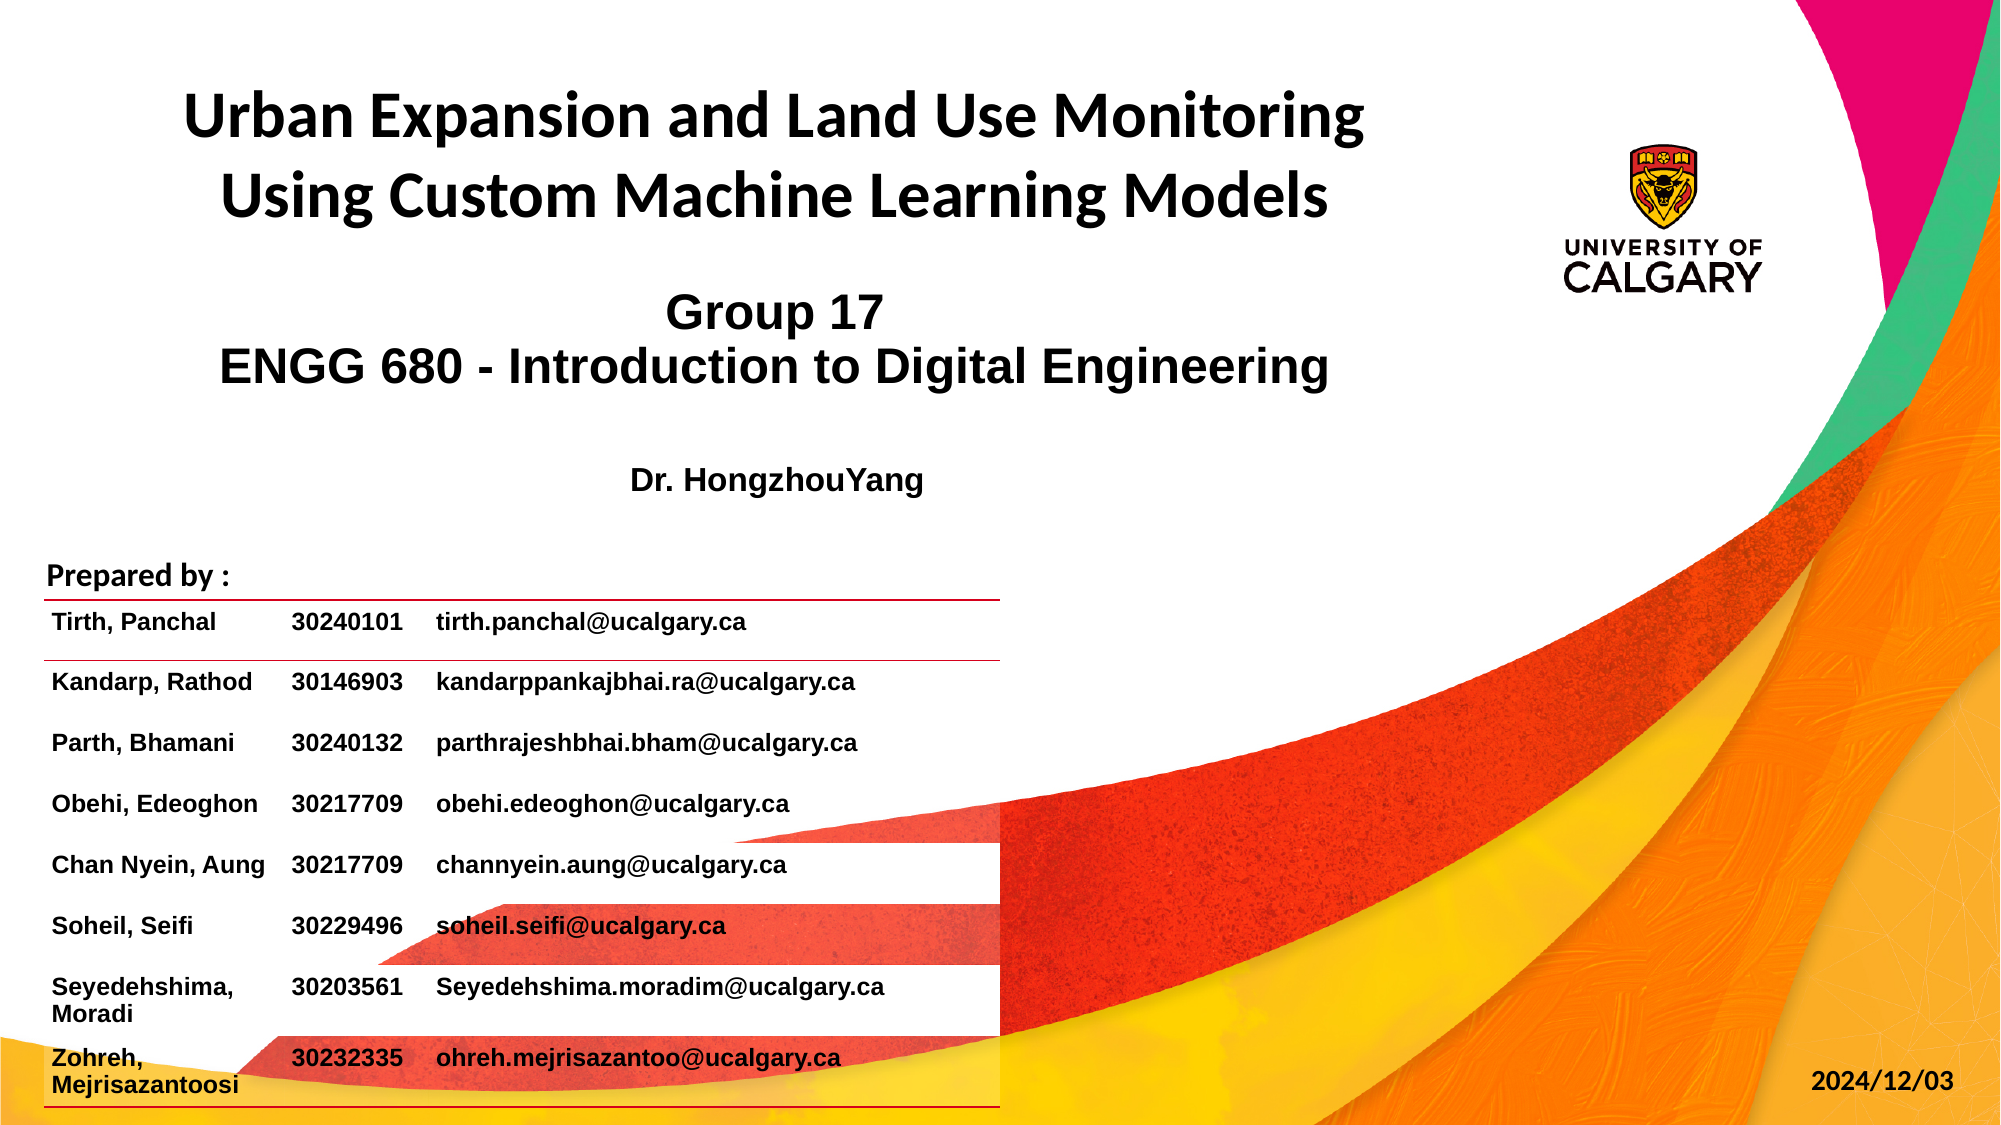

# Urban Expansion and Land Use Monitoring Using Custom Machine Learning Models
Group 17
ENGG 680 - Introduction to Digital Engineering

 Dr. HongzhouYang

Prepared by :
| Tirth, Panchal | 30240101 | tirth.panchal@ucalgary.ca |
| --- | --- | --- |
| Kandarp, Rathod | 30146903 | kandarppankajbhai.ra@ucalgary.ca |
| Parth, Bhamani | 30240132 | parthrajeshbhai.bham@ucalgary.ca |
| Obehi, Edeoghon | 30217709 | obehi.edeoghon@ucalgary.ca |
| Chan Nyein, Aung | 30217709 | channyein.aung@ucalgary.ca |
| Soheil, Seifi | 30229496 | soheil.seifi@ucalgary.ca |
| Seyedehshima, Moradi | 30203561 | Seyedehshima.moradim@ucalgary.ca |
| Zohreh, Mejrisazantoosi | 30232335 | ohreh.mejrisazantoo@ucalgary.ca |
2024/12/03